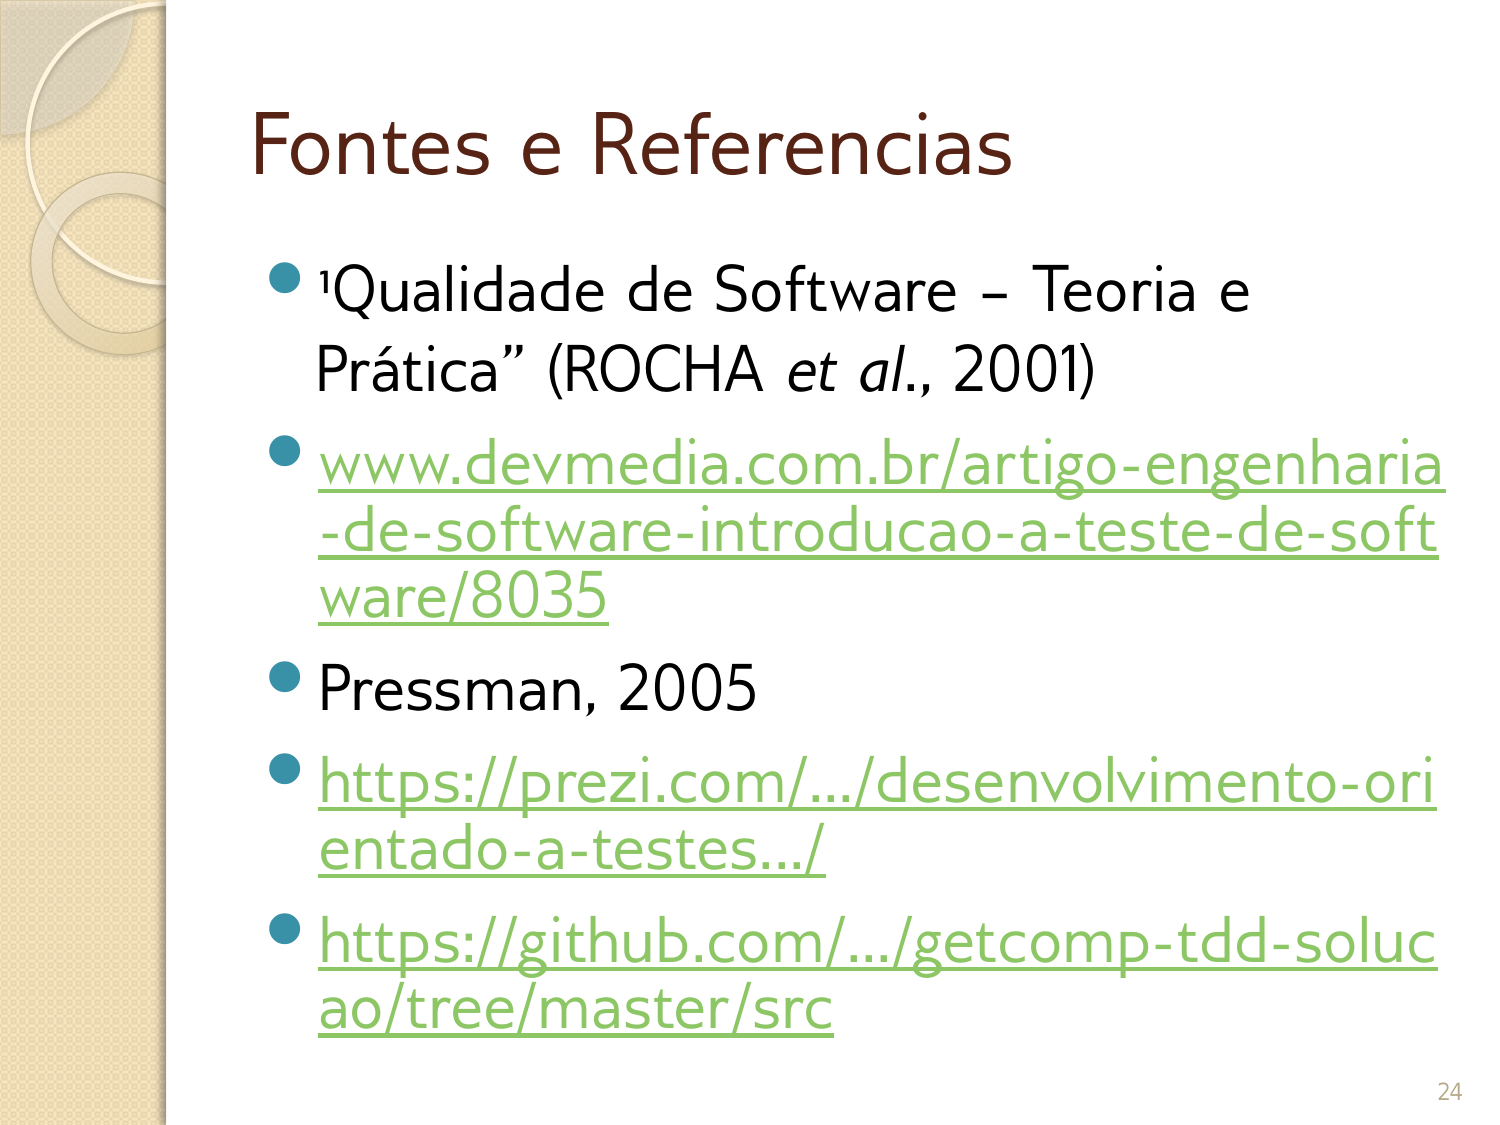

# Fontes e Referencias
¹Qualidade de Software – Teoria e Prática” (ROCHA et al., 2001)
www.devmedia.com.br/artigo-engenharia-de-software-introducao-a-teste-de-software/8035
Pressman, 2005
https://prezi.com/.../desenvolvimento-orientado-a-testes.../
https://github.com/.../getcomp-tdd-solucao/tree/master/src

24